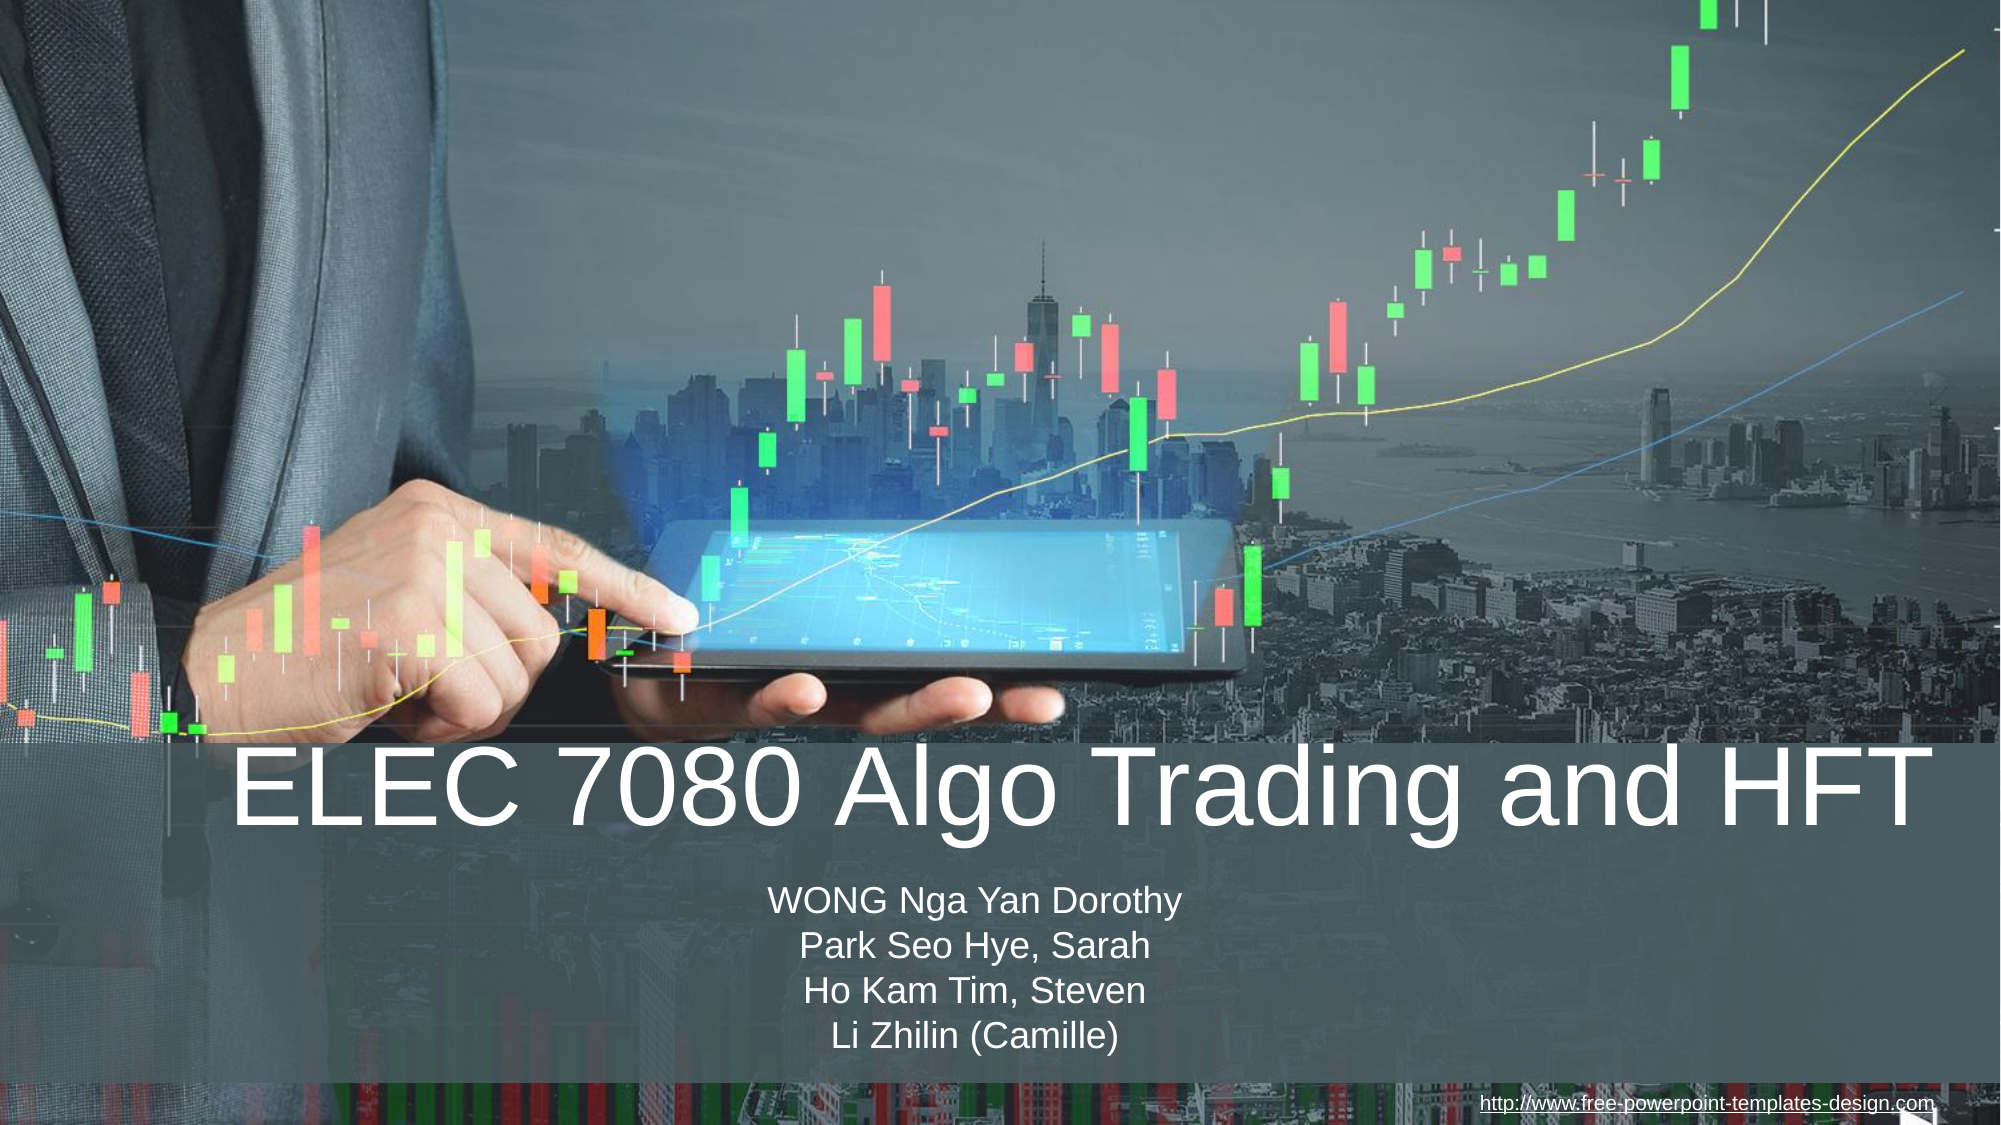

ELEC 7080 Algo Trading and HFT

WONG Nga Yan Dorothy
Park Seo Hye, Sarah
Ho Kam Tim, Steven
Li Zhilin (Camille)

http://www.free-powerpoint-templates-design.com